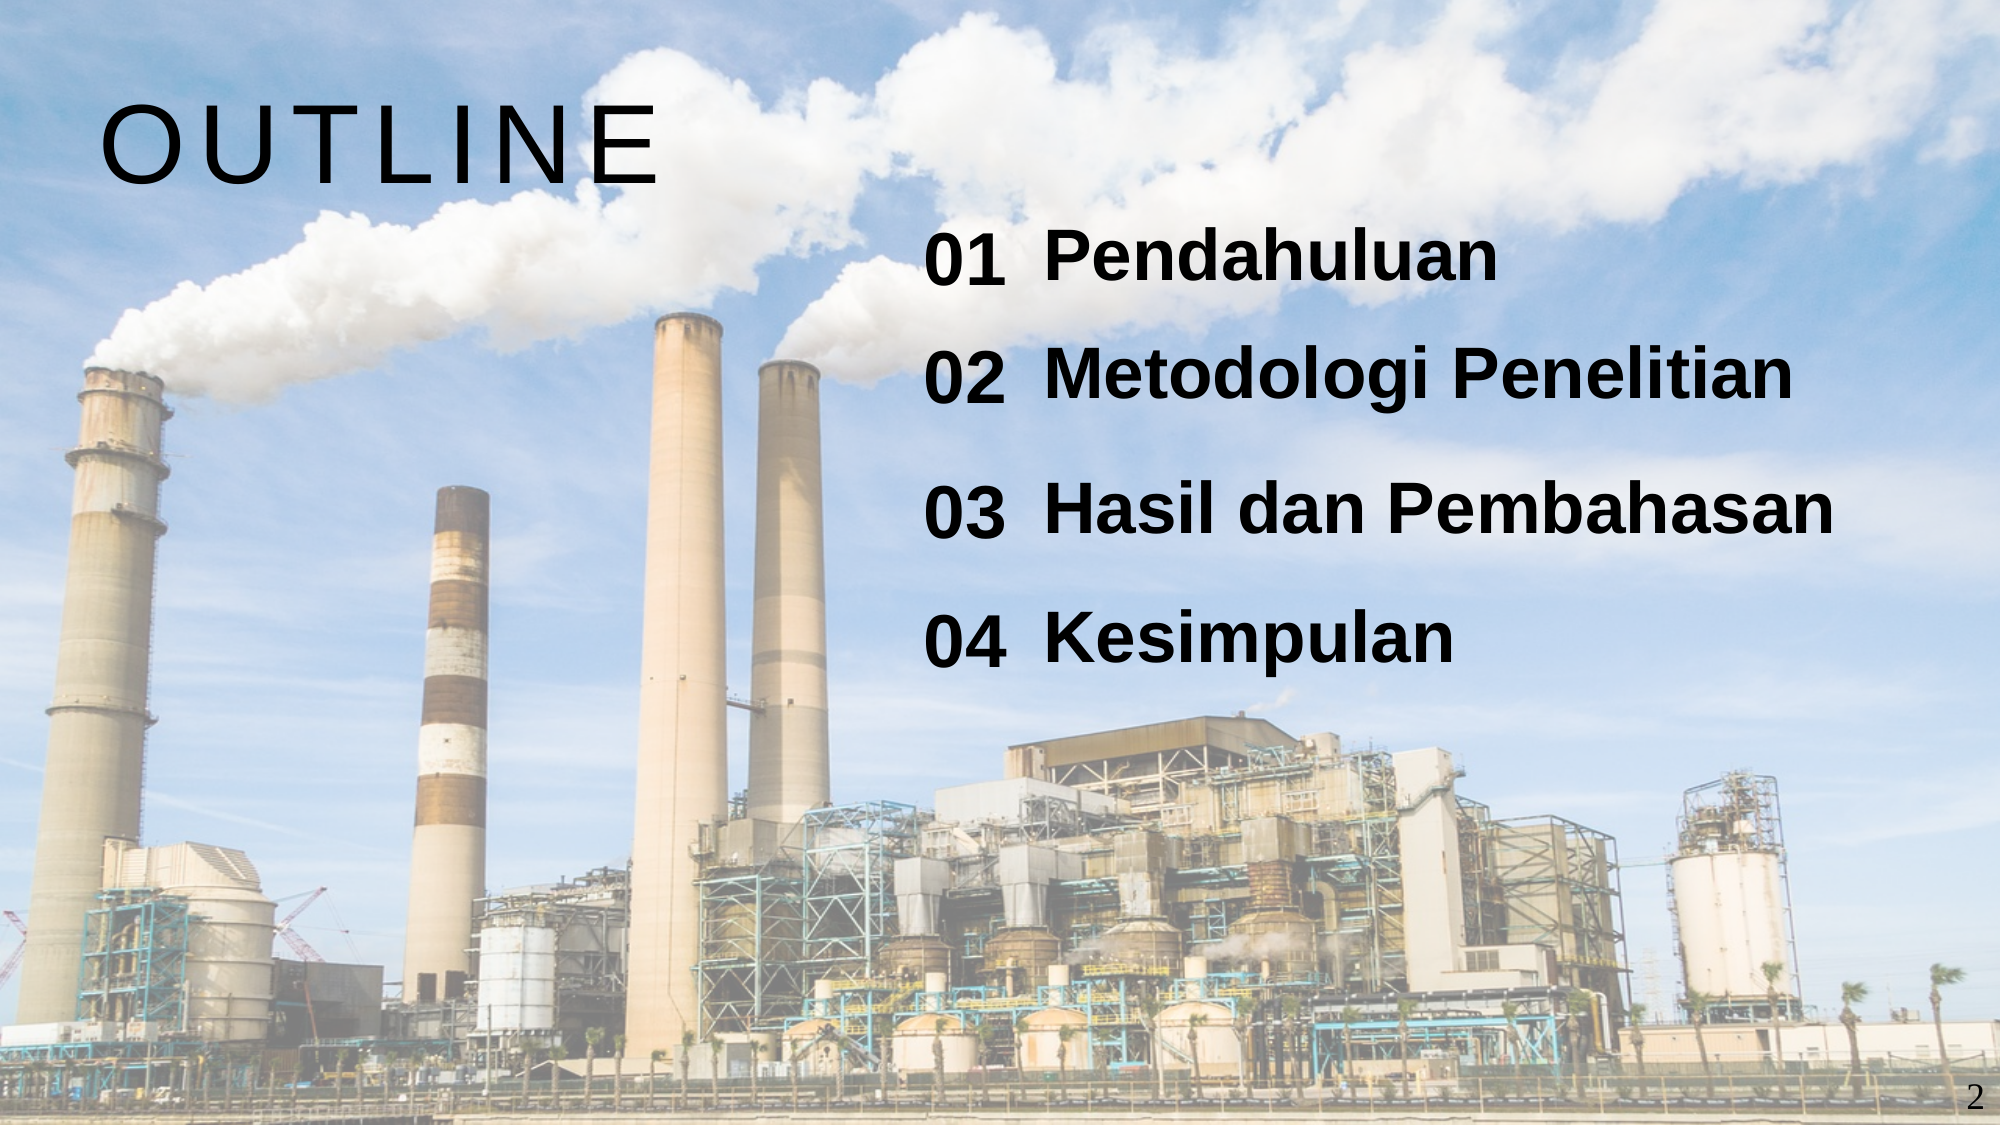

OUTLINE
Pendahuluan
01
Metodologi Penelitian
02
Hasil dan Pembahasan
03
Kesimpulan
04